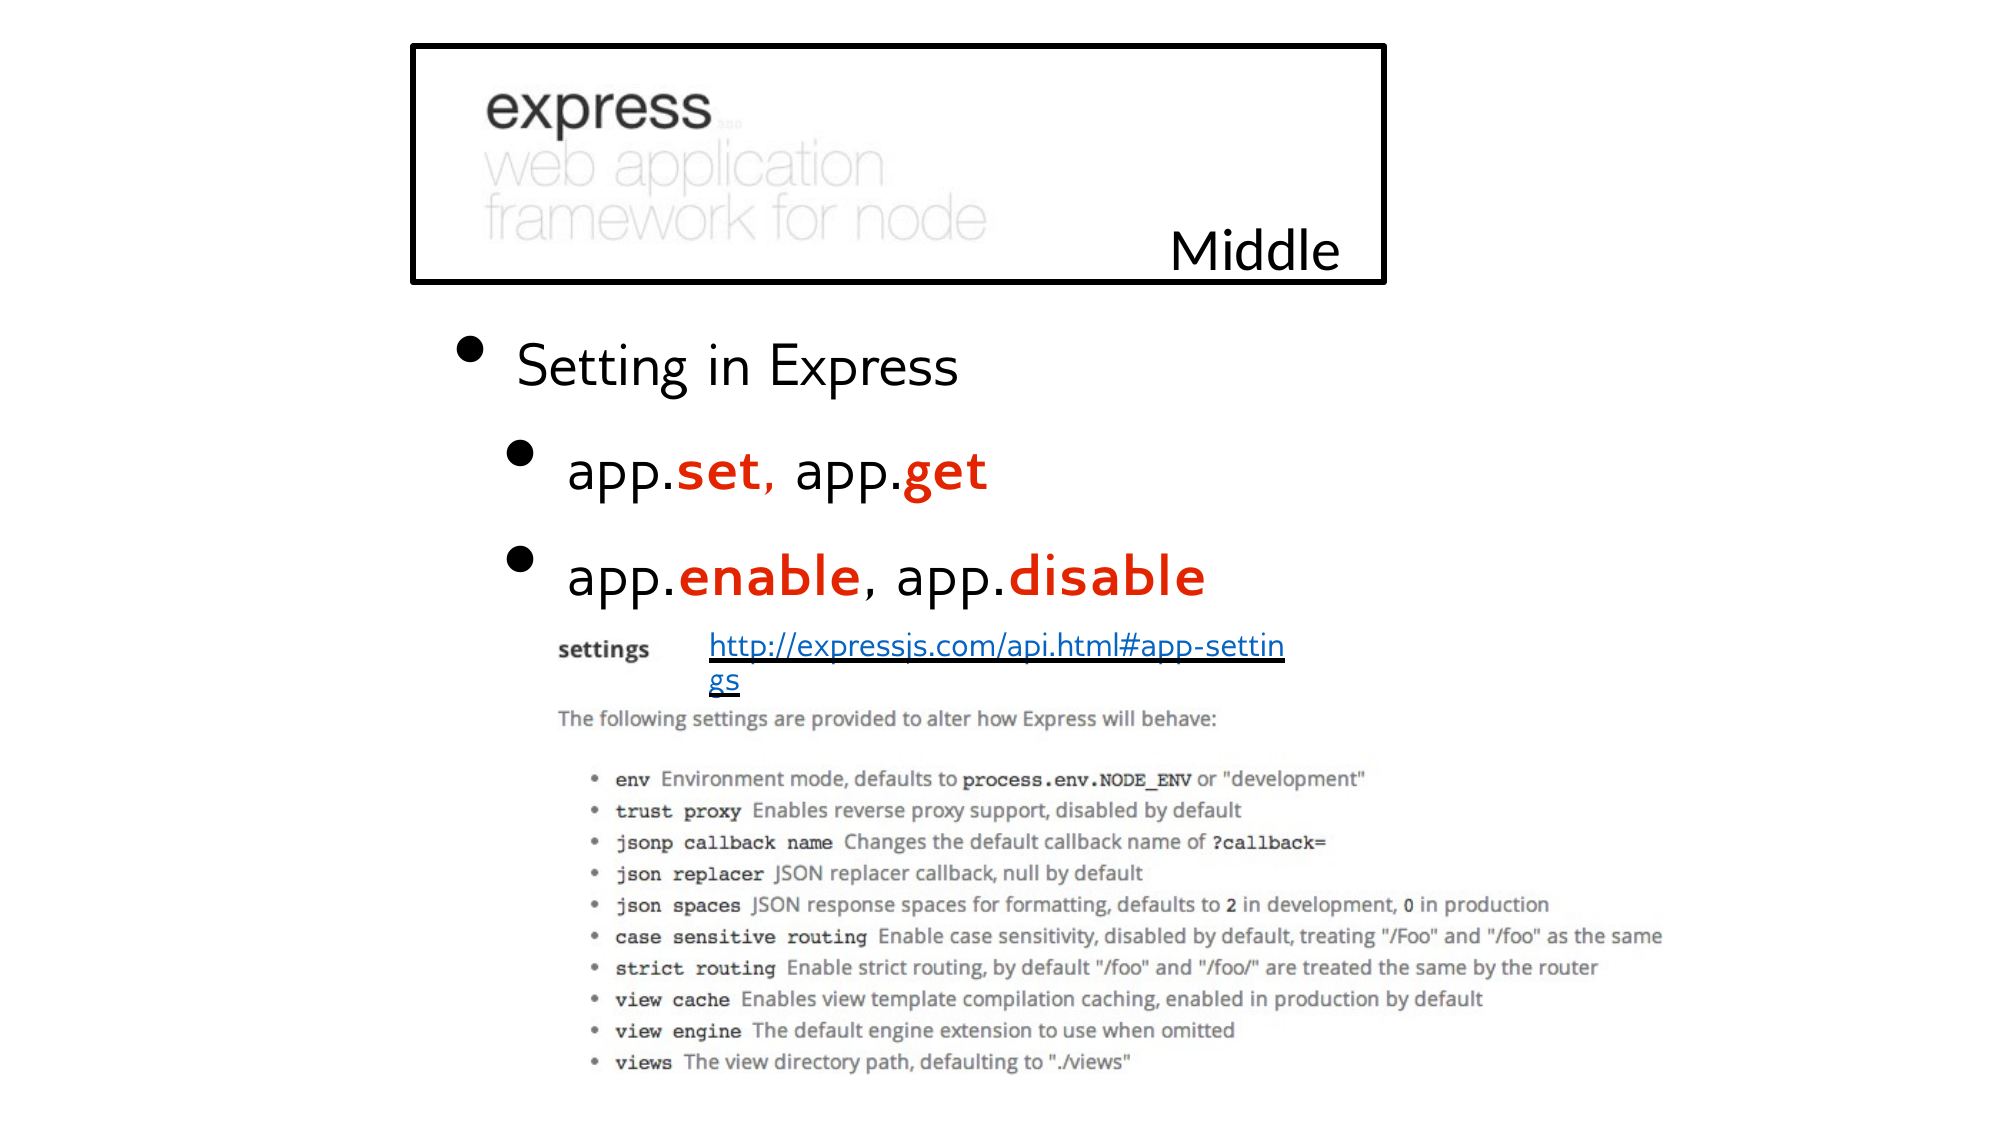

# Middle

Setting in Express
app.set, app.get
app.enable, app.disable
http://expressjs.com/api.html#app-settings